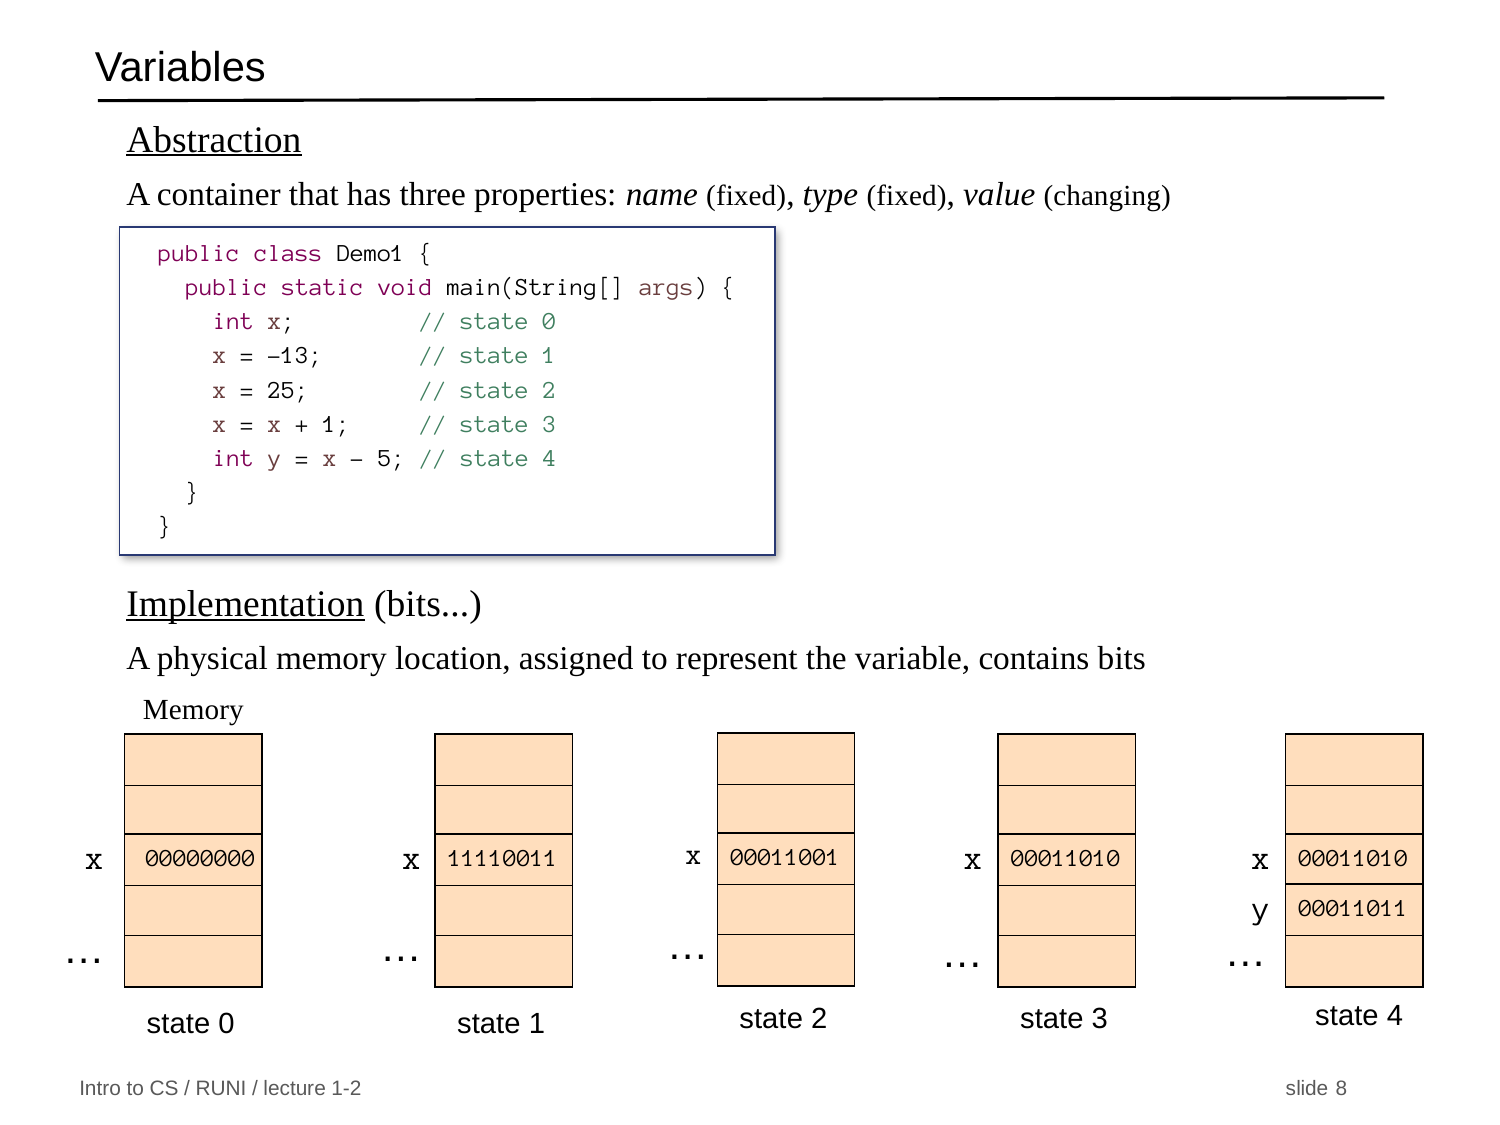

# Variables
Abstraction
A container that has three properties: name (fixed), type (fixed), value (changing)
public class Demo1 {
  public static void main(String[] args) {
    int x;         // state 0
    x = -13;       // state 1
    x = 25;        // state 2
    x = x + 1;     // state 3
    int y = x - 5; // state 4
  }
}
Implementation (bits...)
A physical memory location, assigned to represent the variable, contains bits

Memory

 x
 00000000

…

state 0

 x
11110011

state 1

x
00011001

state 2

x
00011010

state 3

x
00011010
y
00011011

state 4
…
…
…
…